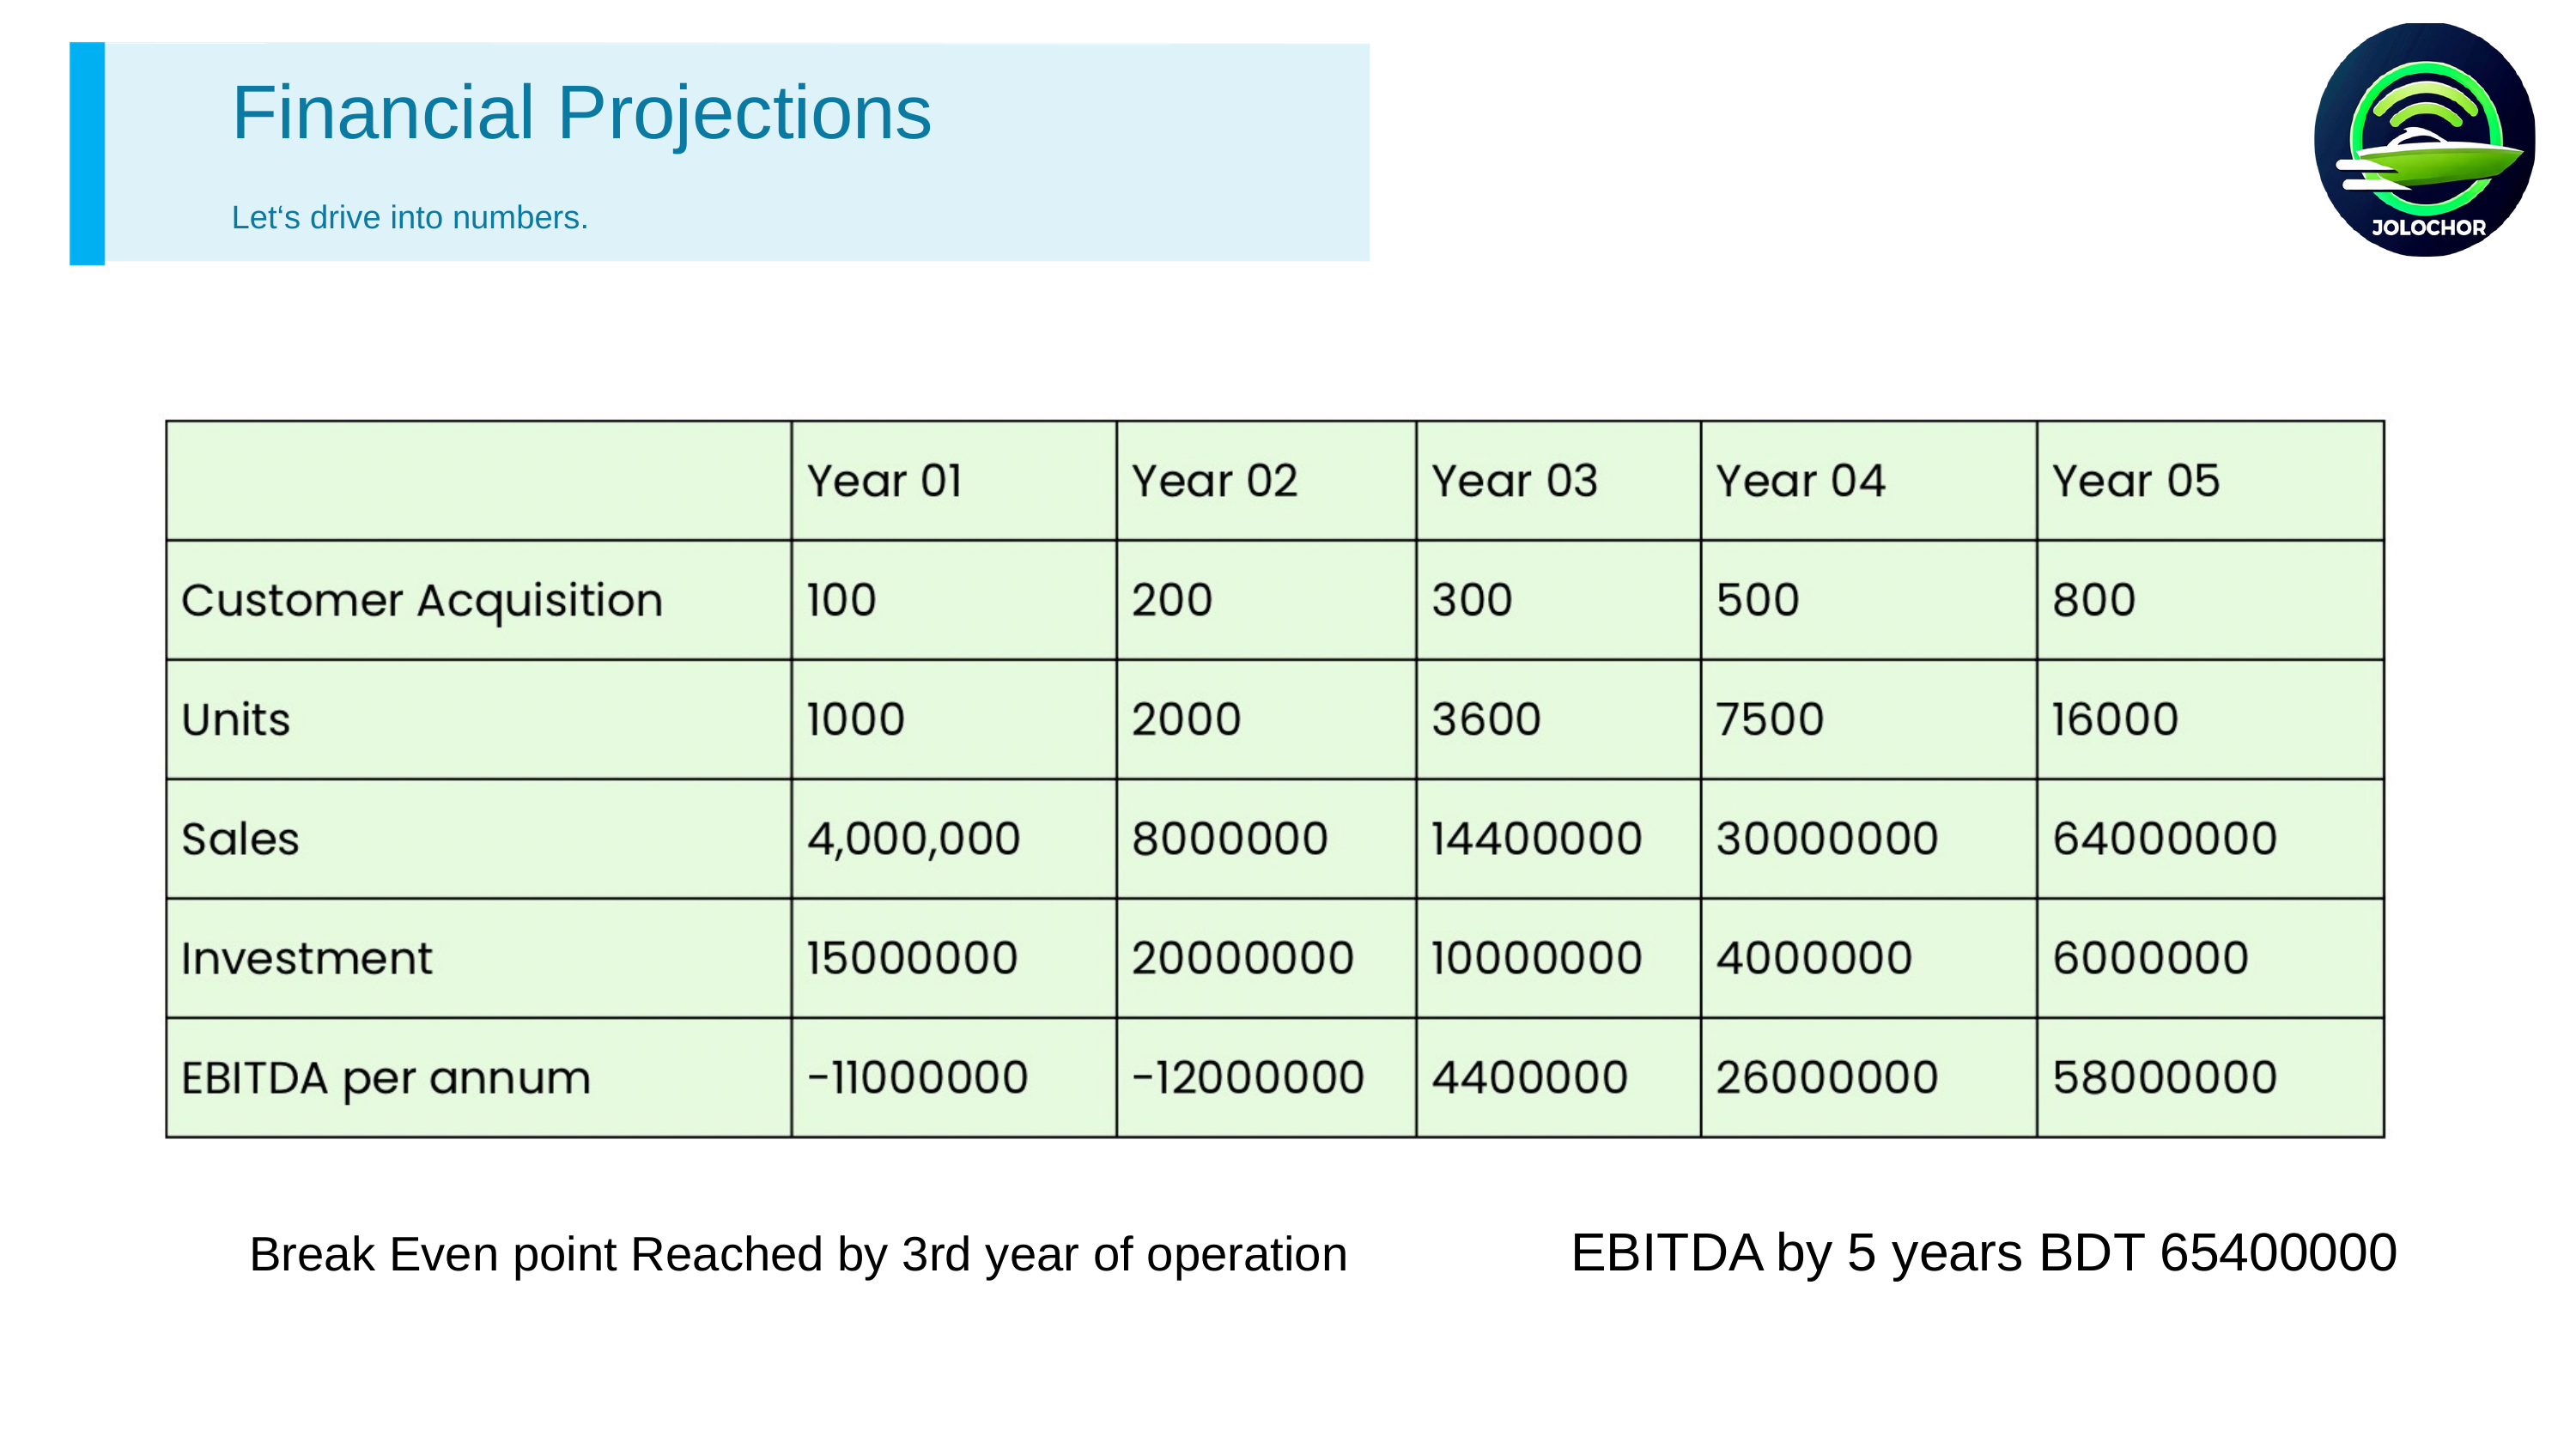

Financial Projections
Let‘s drive into numbers.

EBITDA by 5 years BDT 65400000
Break Even point Reached by 3rd year of operation